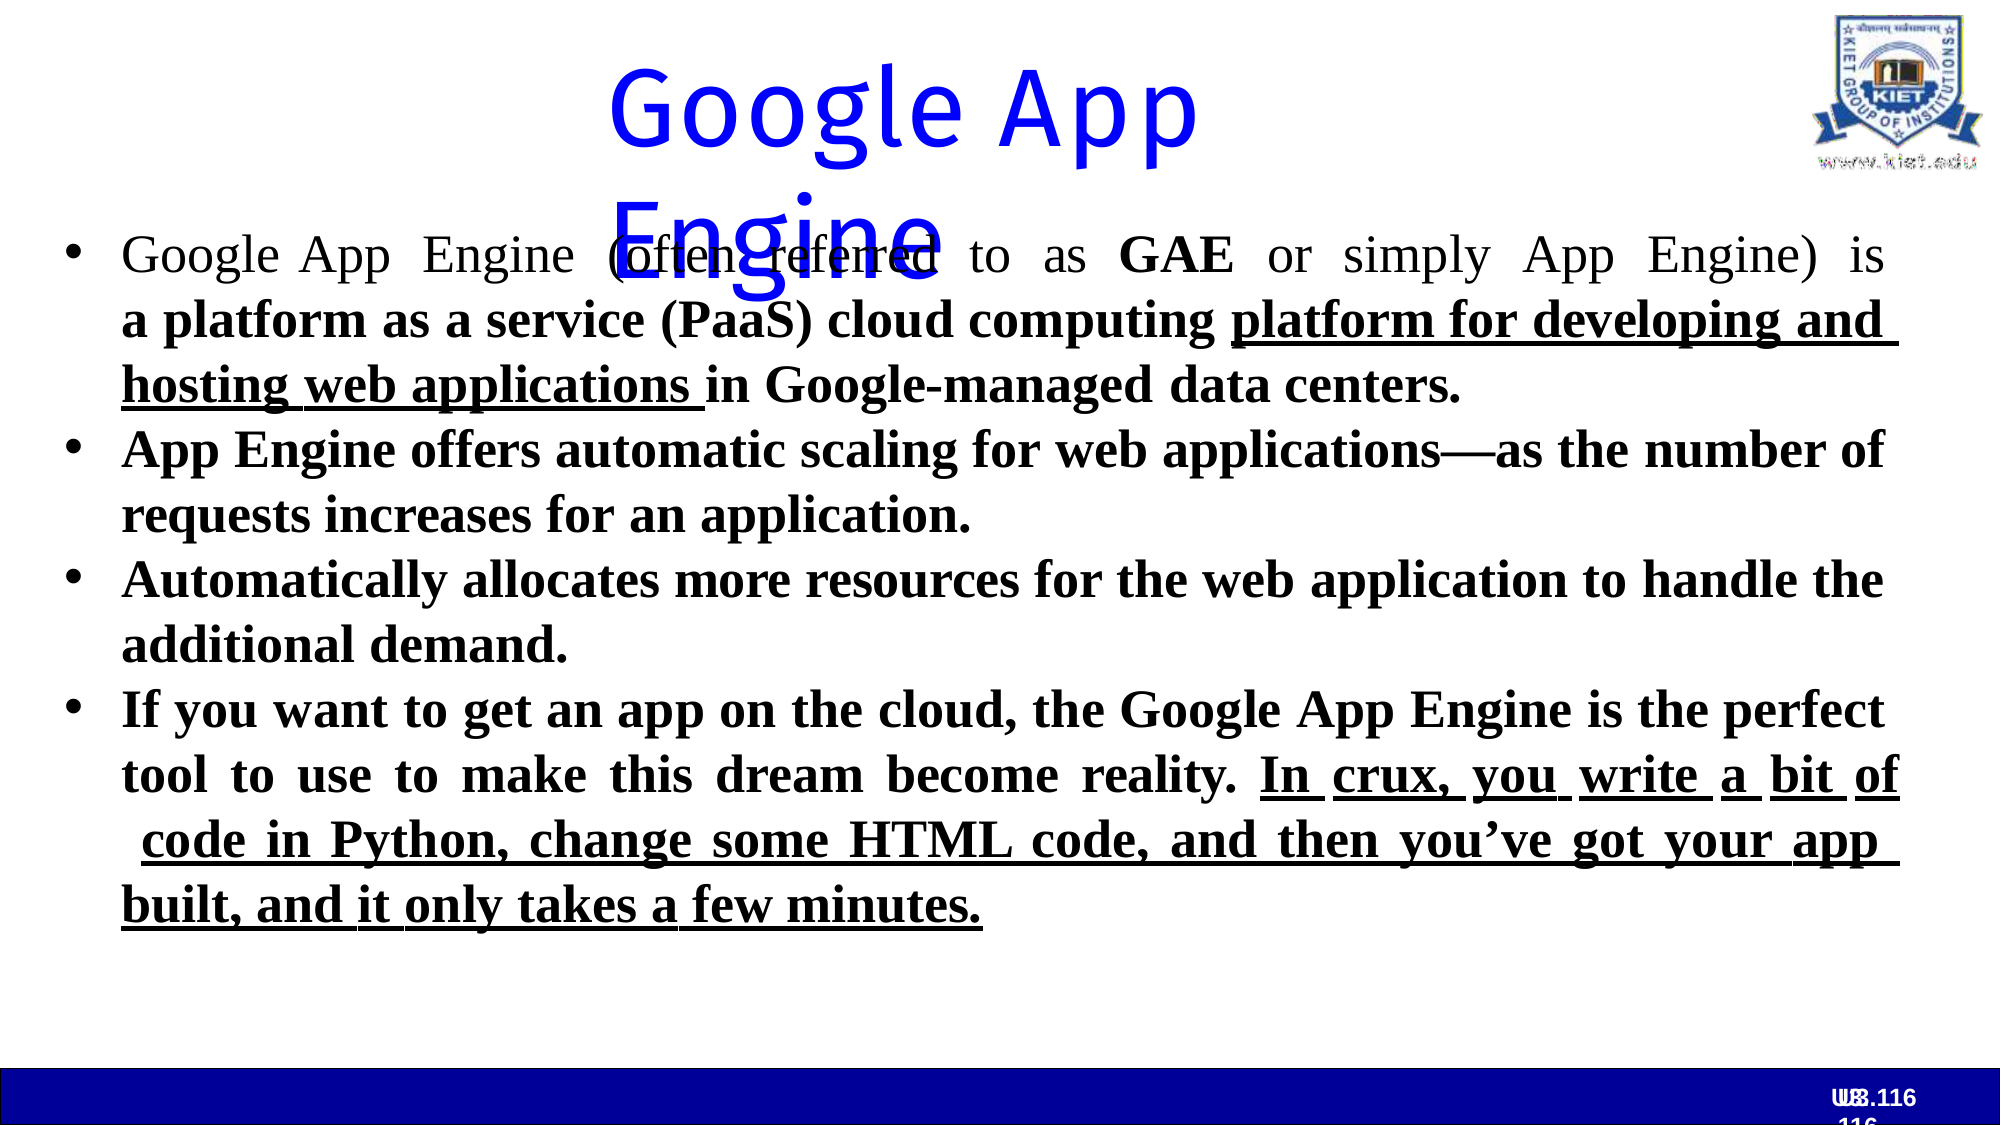

# Google App Engine
Google App Engine (often referred to as GAE or simply  App Engine) is  a platform as a service (PaaS) cloud computing platform for developing and  hosting web applications in Google-managed data centers.
App Engine offers automatic scaling for web applications—as the number of  requests increases for an application.
Automatically allocates more resources for the web application to handle the  additional demand.
If you want to get an app on the cloud, the Google App Engine is the perfect  tool to use to make this dream become reality. In crux, you write a bit of  code in Python, change some HTML code, and then you’ve got your app  built, and it only takes a few minutes.
U3. 116
U3. 116